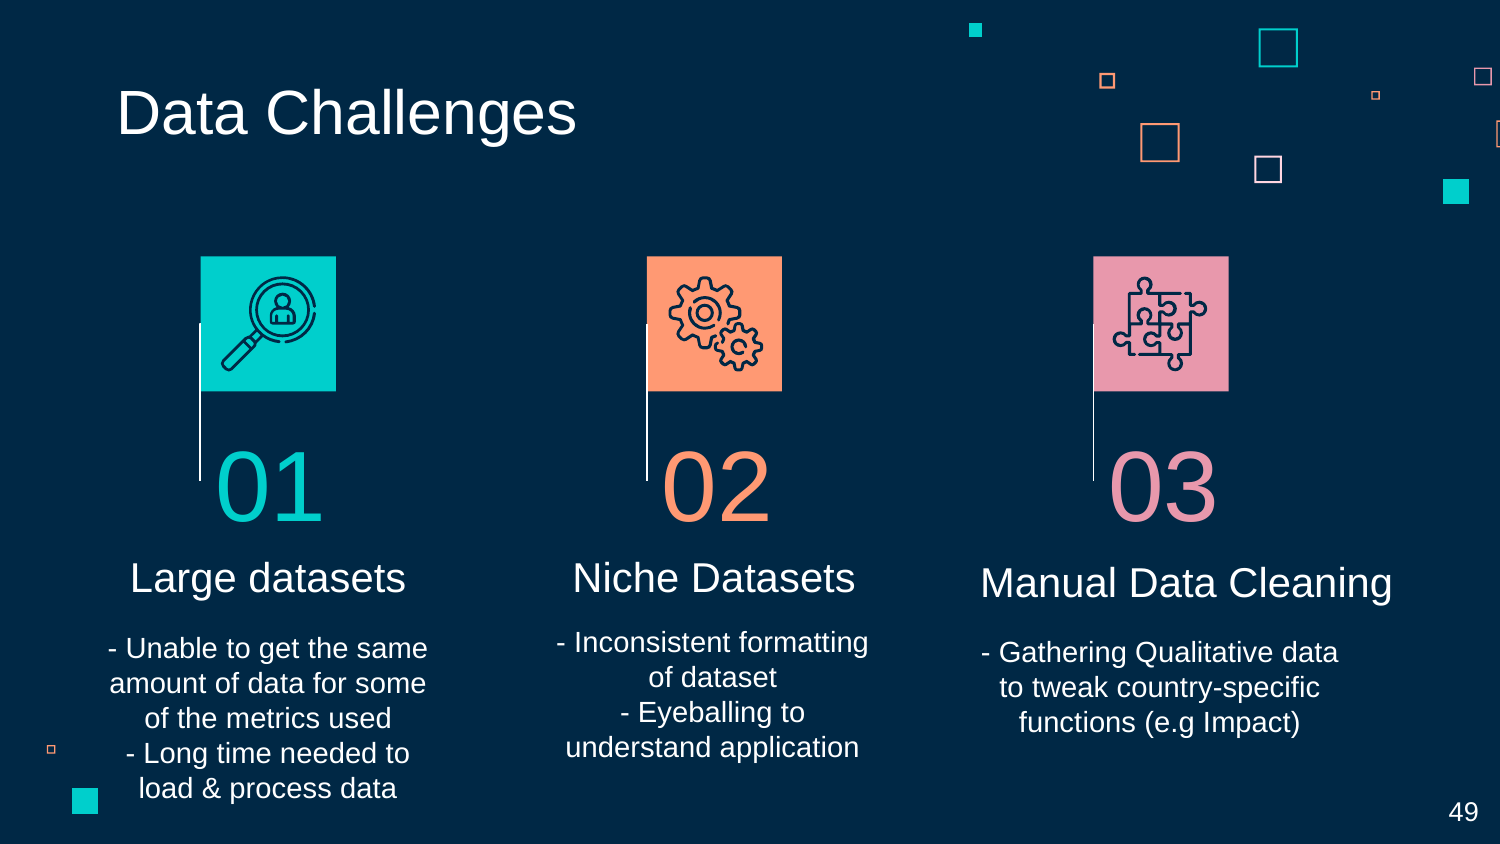

Data Challenges

01
02
03
Large datasets
Niche Datasets
Manual Data Cleaning
- Inconsistent formatting of dataset
- Eyeballing to understand application
- Unable to get the same amount of data for some of the metrics used
- Long time needed to load & process data
- Gathering Qualitative data to tweak country-specific functions (e.g Impact)
49